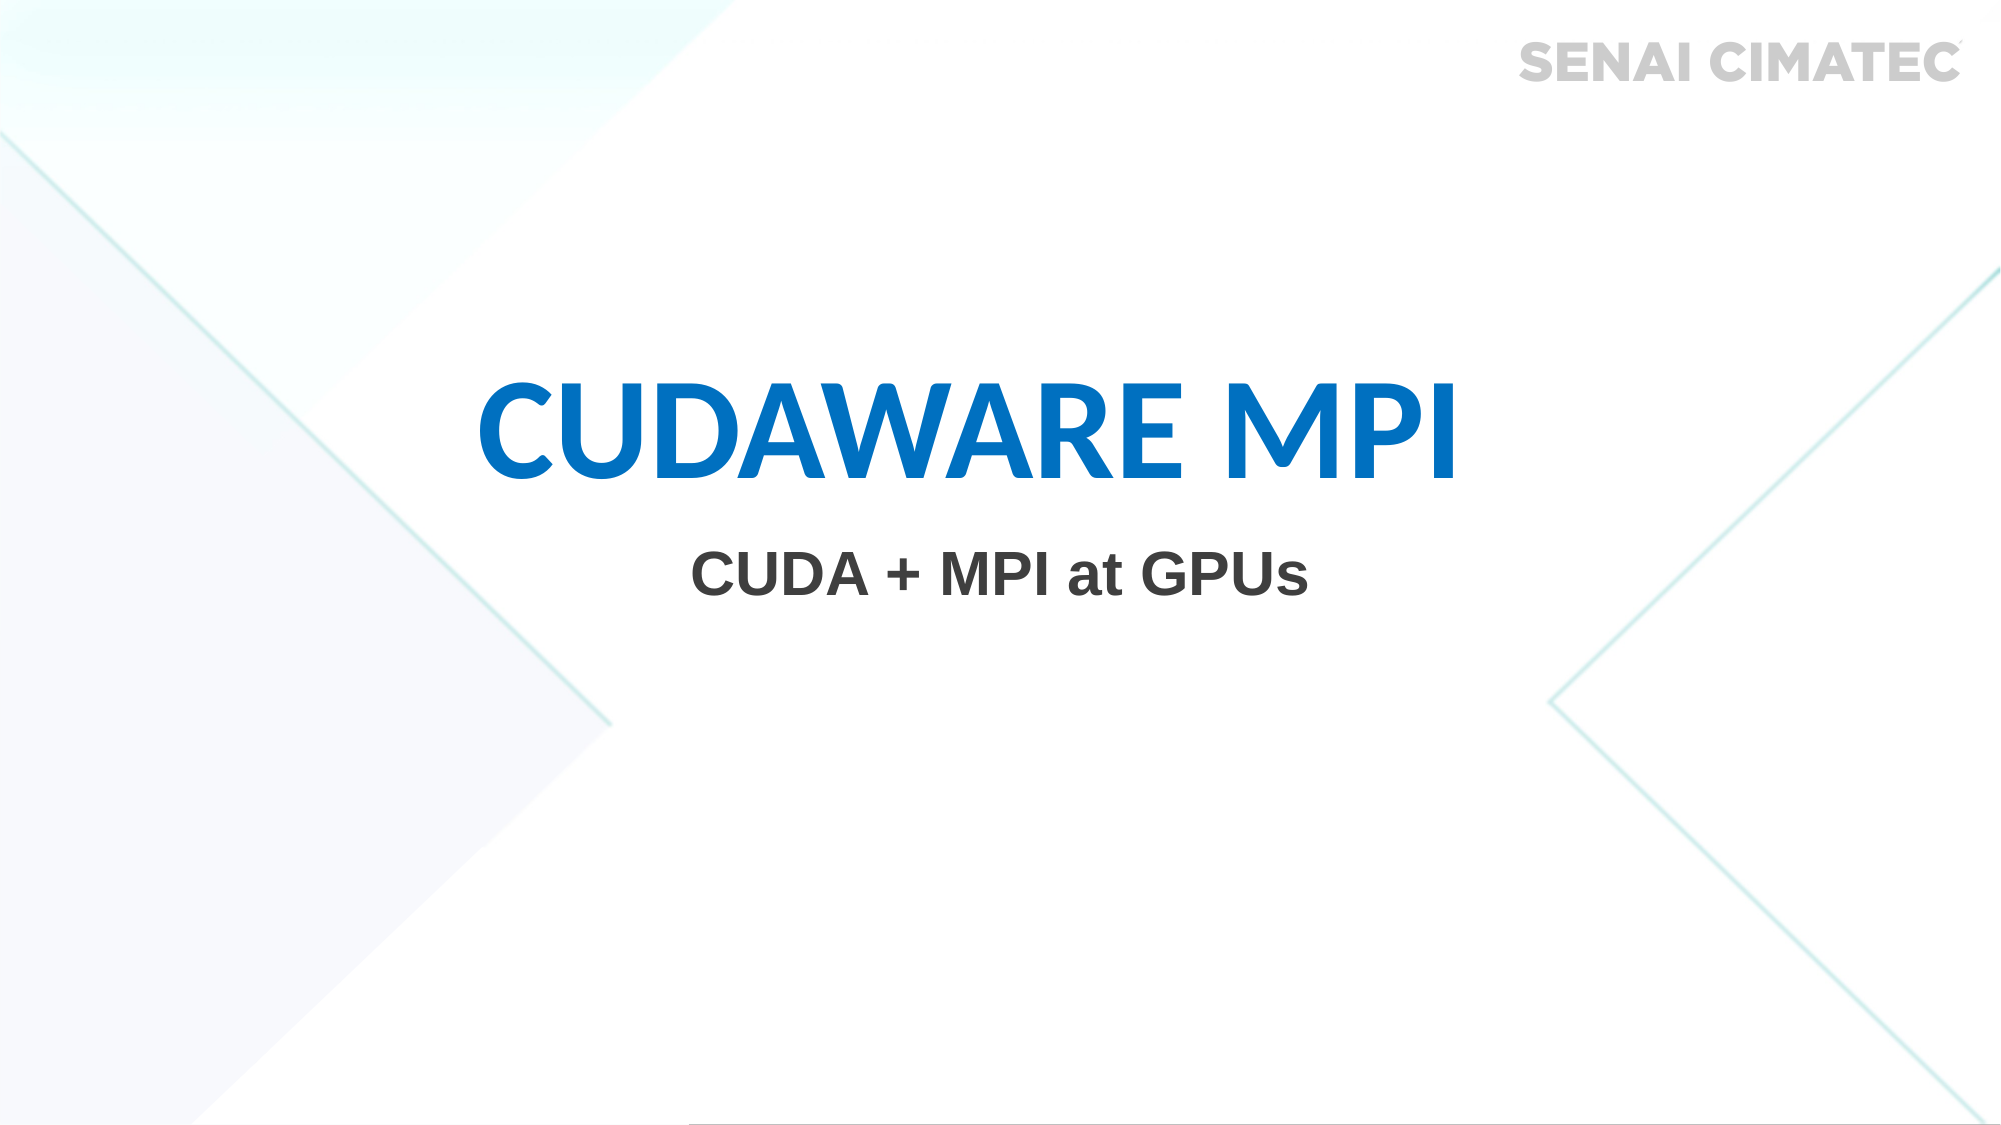

CUDAWARE MPI
CUDA + MPI at GPUs